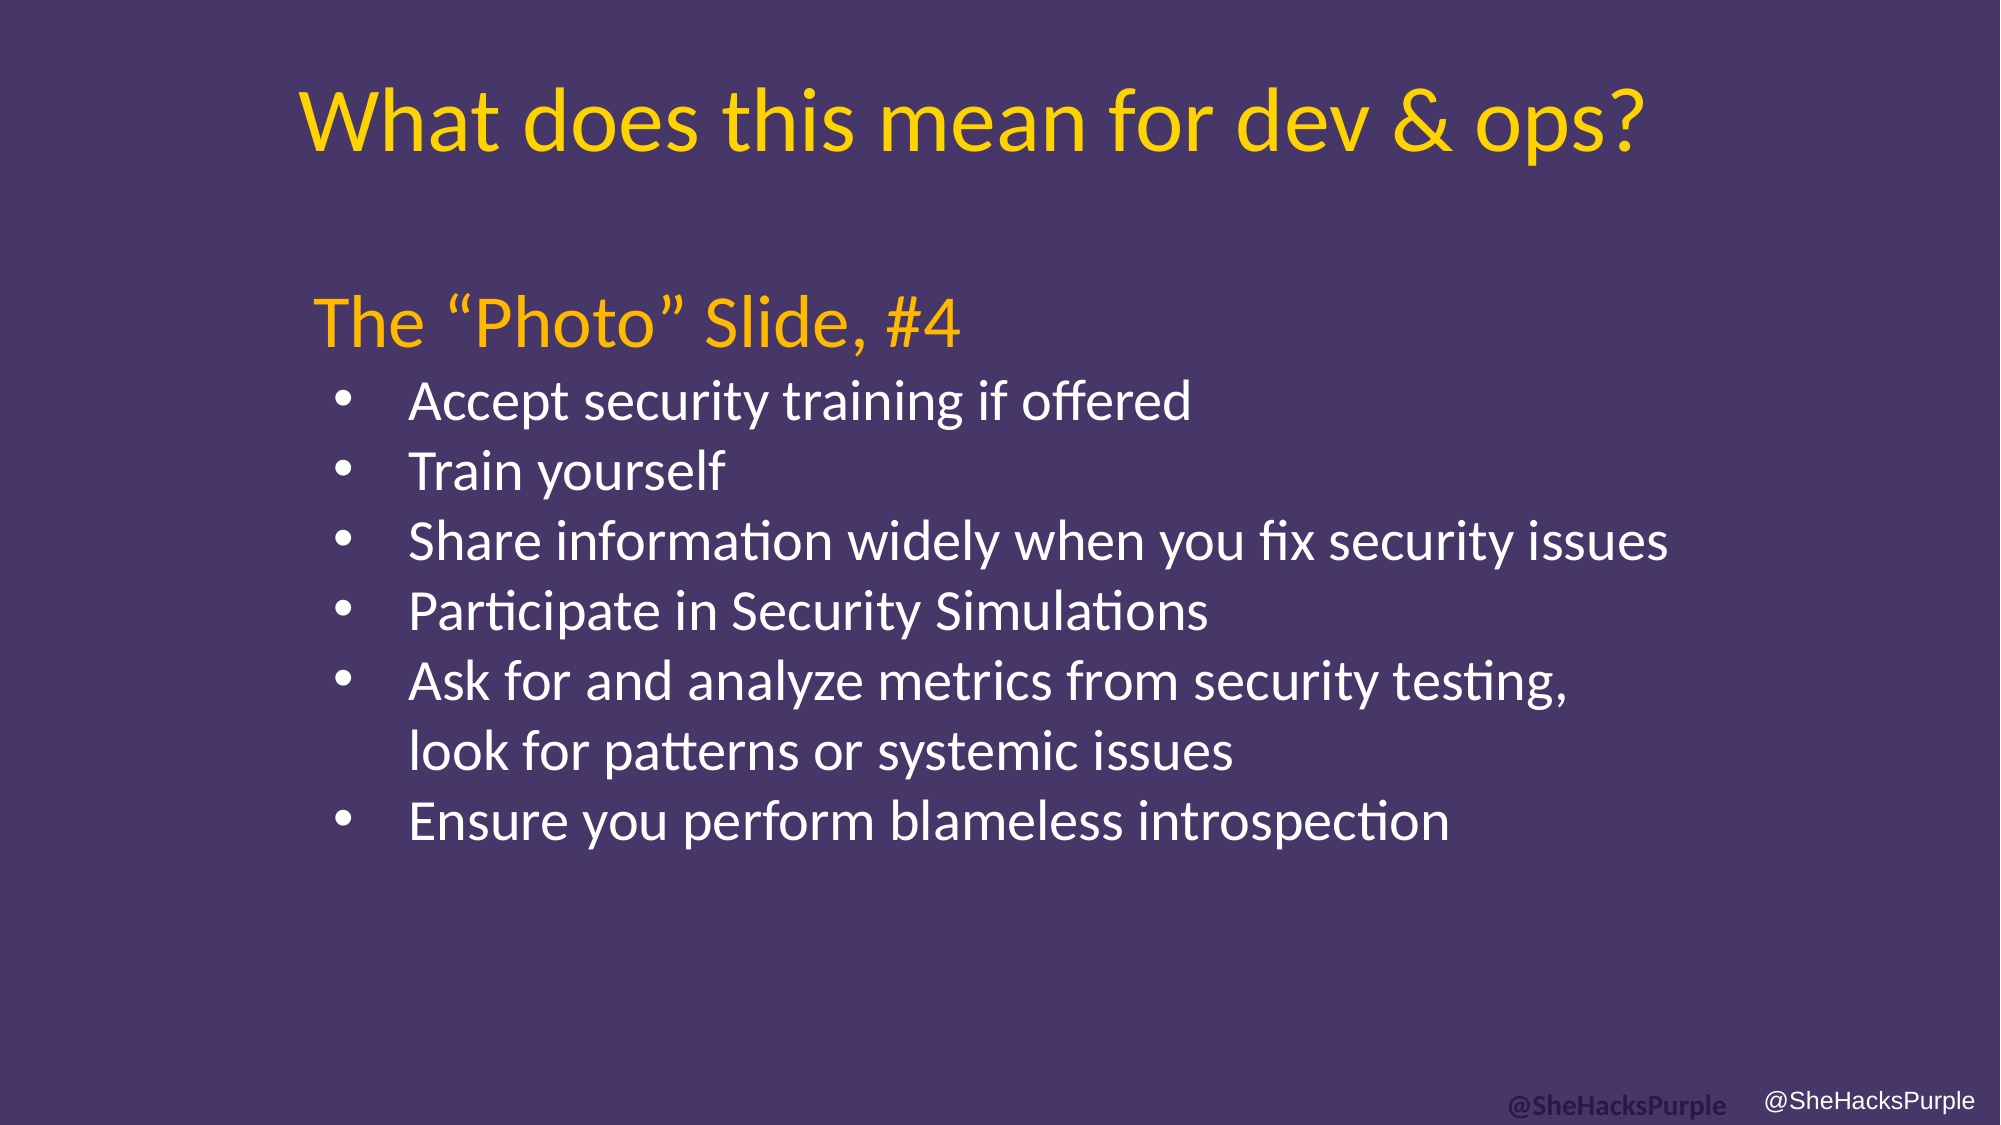

# What does this mean for dev & ops?

 The “Photo” Slide, #4
Accept security training if offered
Train yourself
Share information widely when you fix security issues
Participate in Security Simulations
Ask for and analyze metrics from security testing, look for patterns or systemic issues
Ensure you perform blameless introspection
@SheHacksPurple
@SheHacksPurple